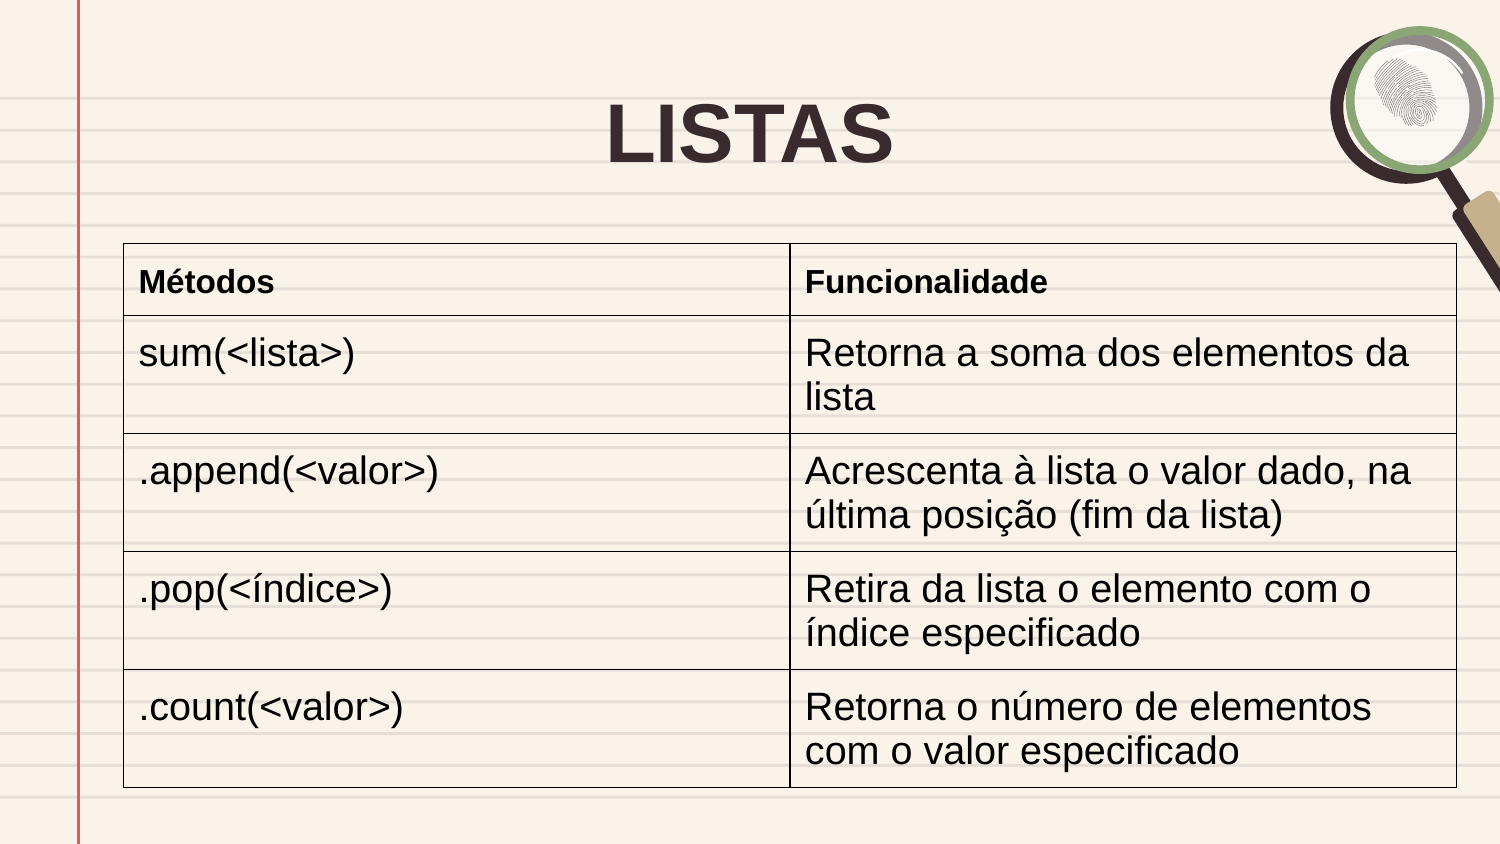

# LISTAS
| Métodos | Funcionalidade |
| --- | --- |
| sum(<lista>) | Retorna a soma dos elementos da lista |
| .append(<valor>) | Acrescenta à lista o valor dado, na última posição (fim da lista) |
| .pop(<índice>) | Retira da lista o elemento com o índice especificado |
| .count(<valor>) | Retorna o número de elementos com o valor especificado |